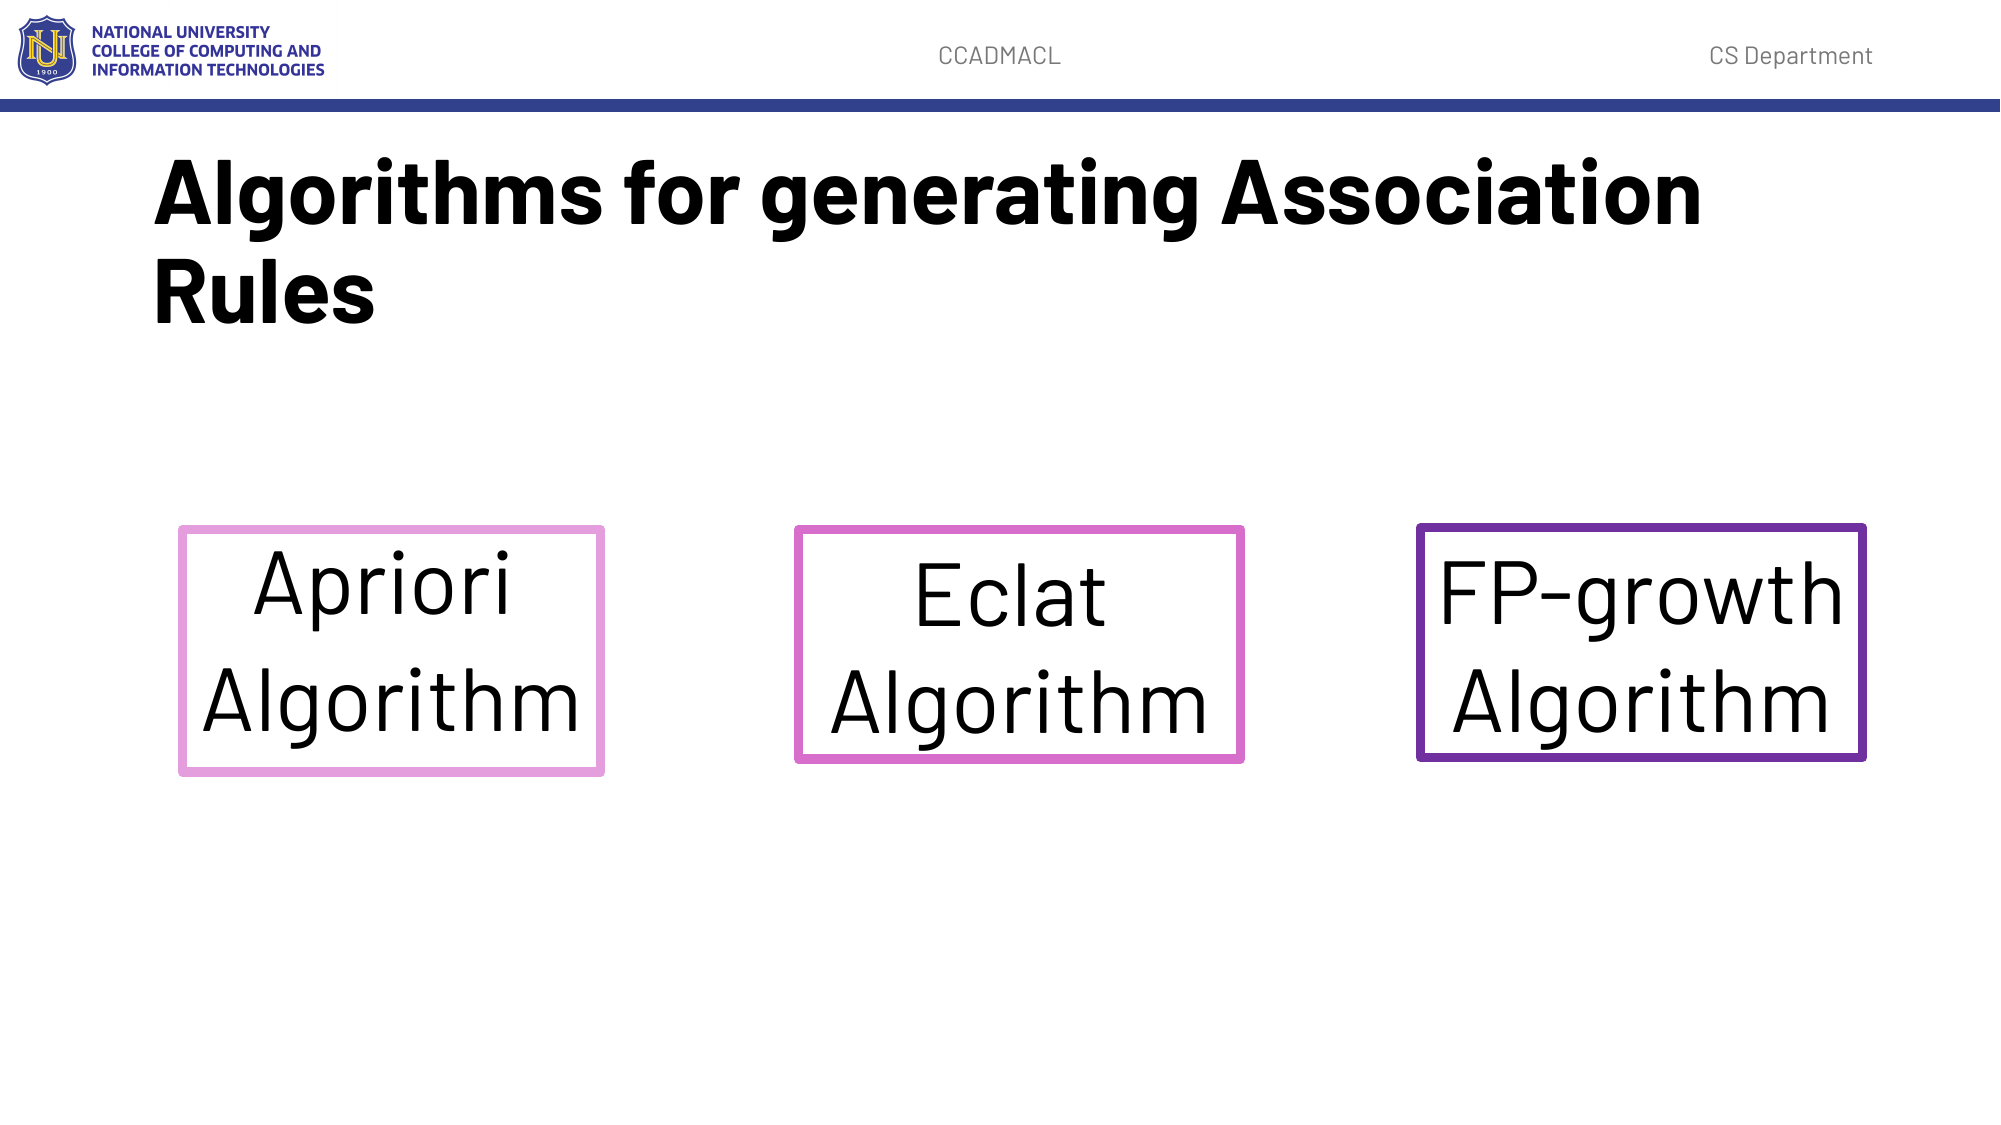

# Algorithms for generating Association Rules
FP-growth
Algorithm
Apriori
Algorithm
Eclat
Algorithm